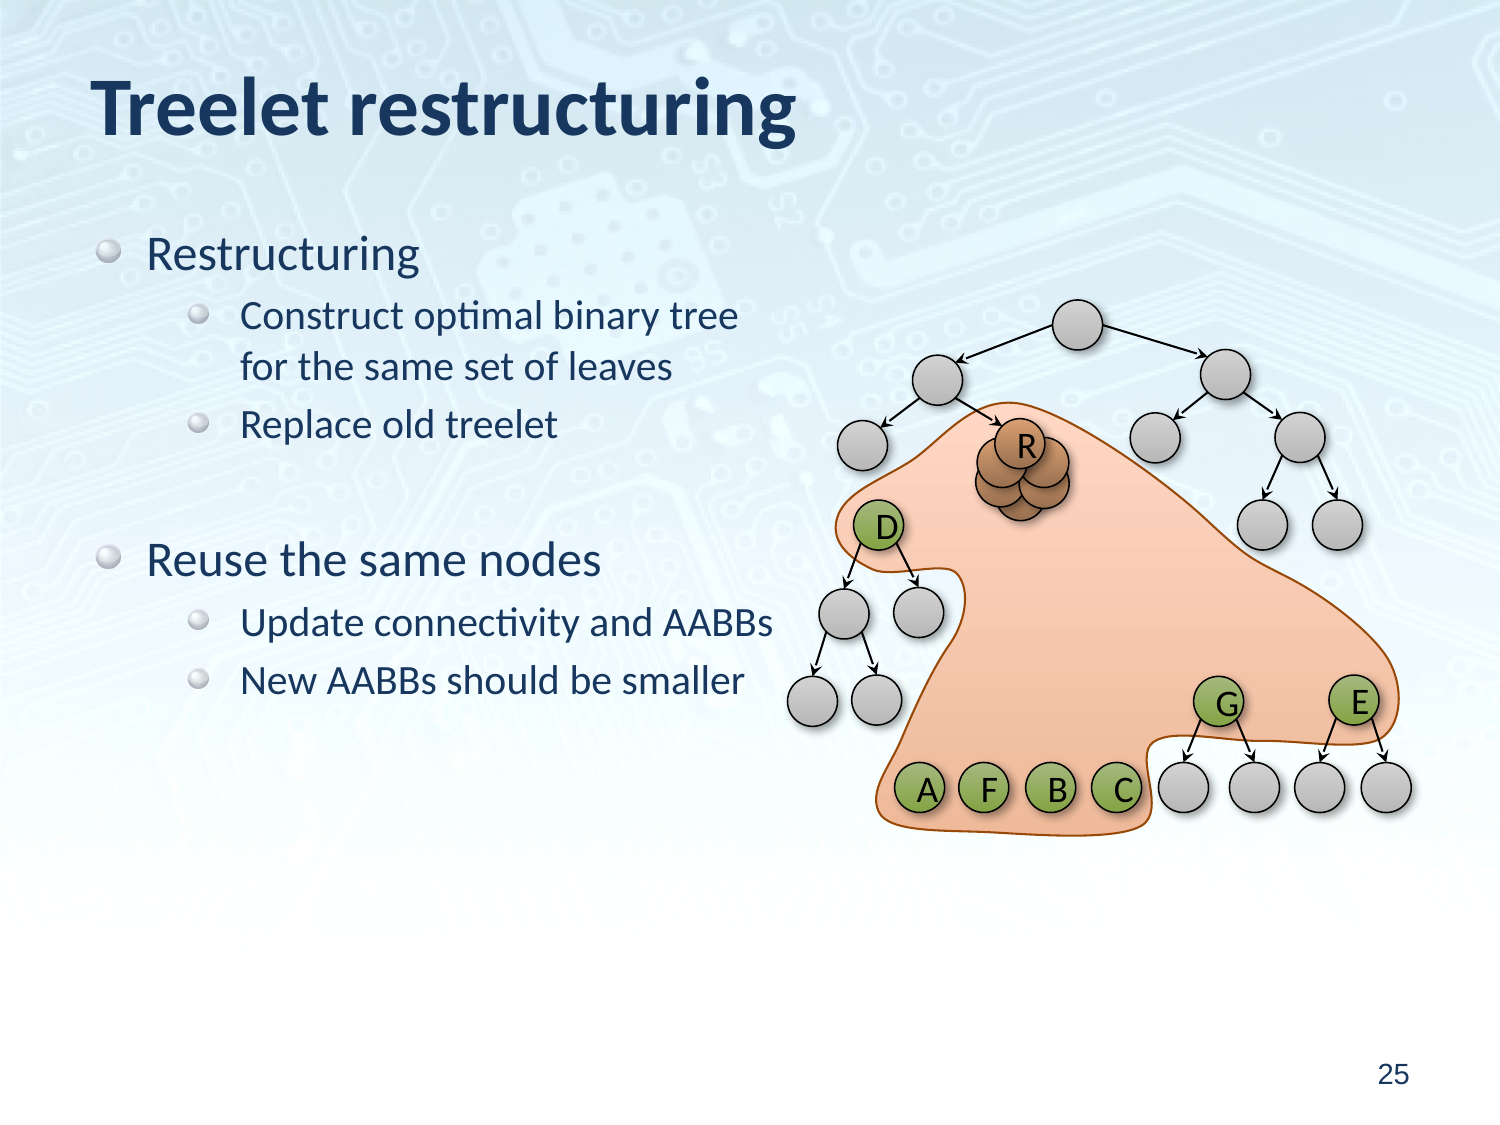

# Treelet restructuring
Restructuring
Construct optimal binary tree for the same set of leaves
Replace old treelet

Reuse the same nodes
Update connectivity and AABBs
New AABBs should be smaller

R

D

E

G
A
F
B
C

25